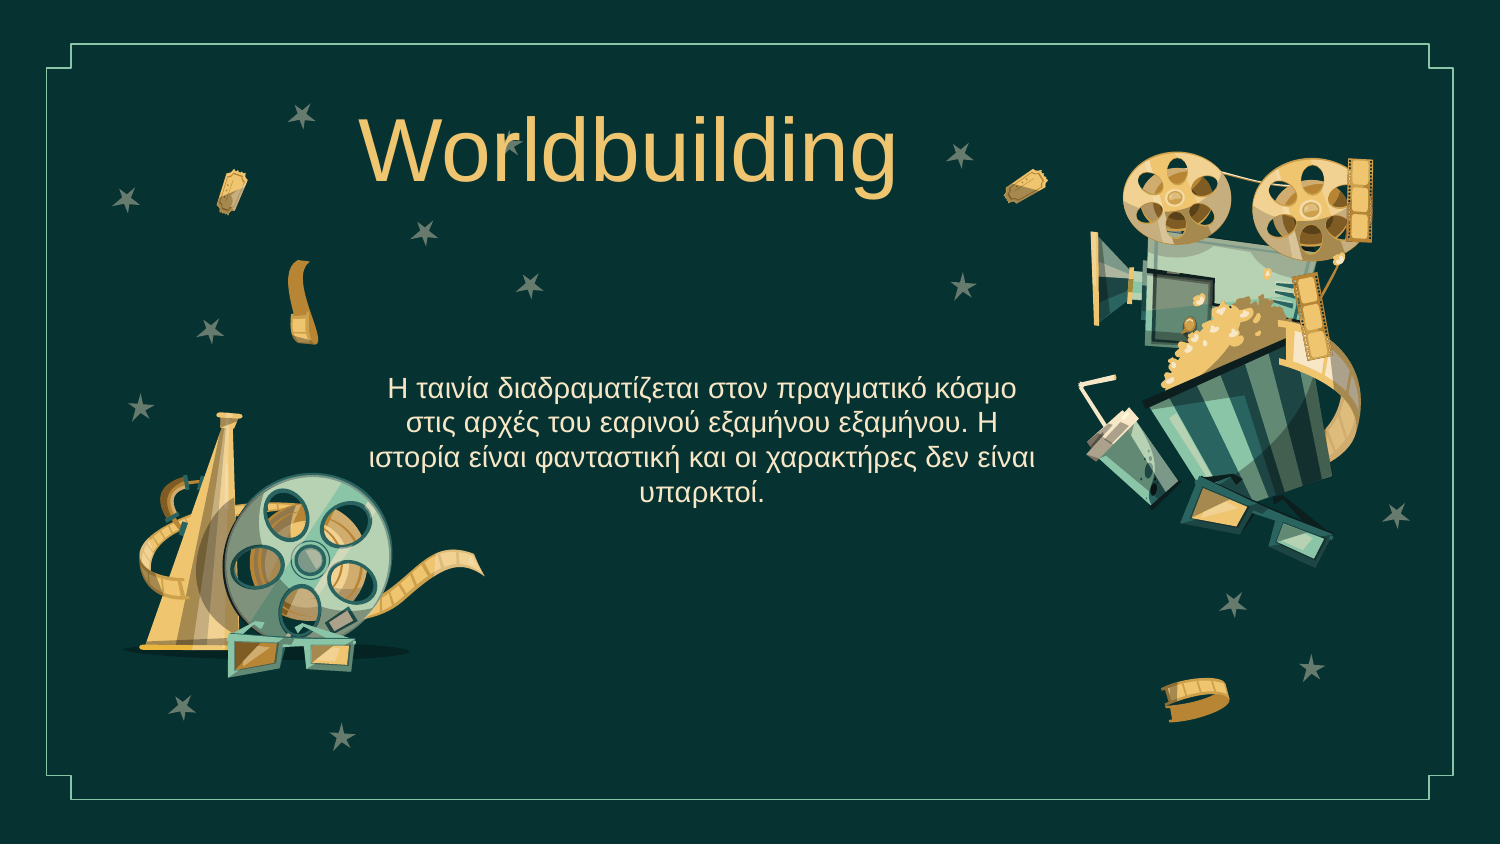

Worldbuilding

Η ταινία διαδραματίζεται στον πραγματικό κόσμο στις αρχές του εαρινού εξαμήνου εξαμήνου. Η ιστορία είναι φανταστική και οι χαρακτήρες δεν είναι υπαρκτοί.